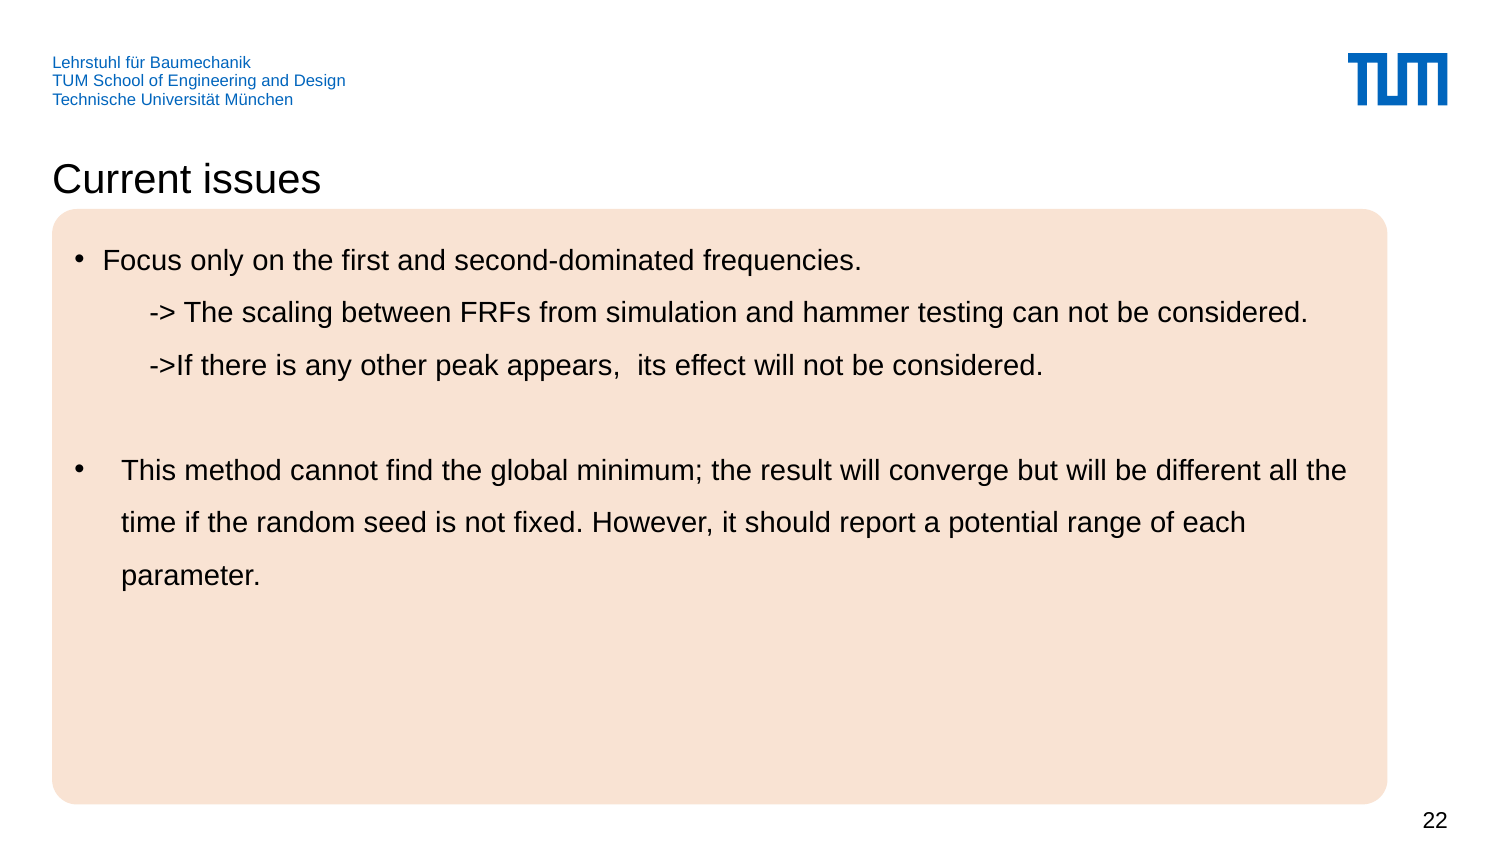

# Current issues
Focus only on the first and second-dominated frequencies.
-> The scaling between FRFs from simulation and hammer testing can not be considered.
->If there is any other peak appears,  its effect will not be considered.

This method cannot find the global minimum; the result will converge but will be different all the time if the random seed is not fixed. However, it should report a potential range of each parameter.
22